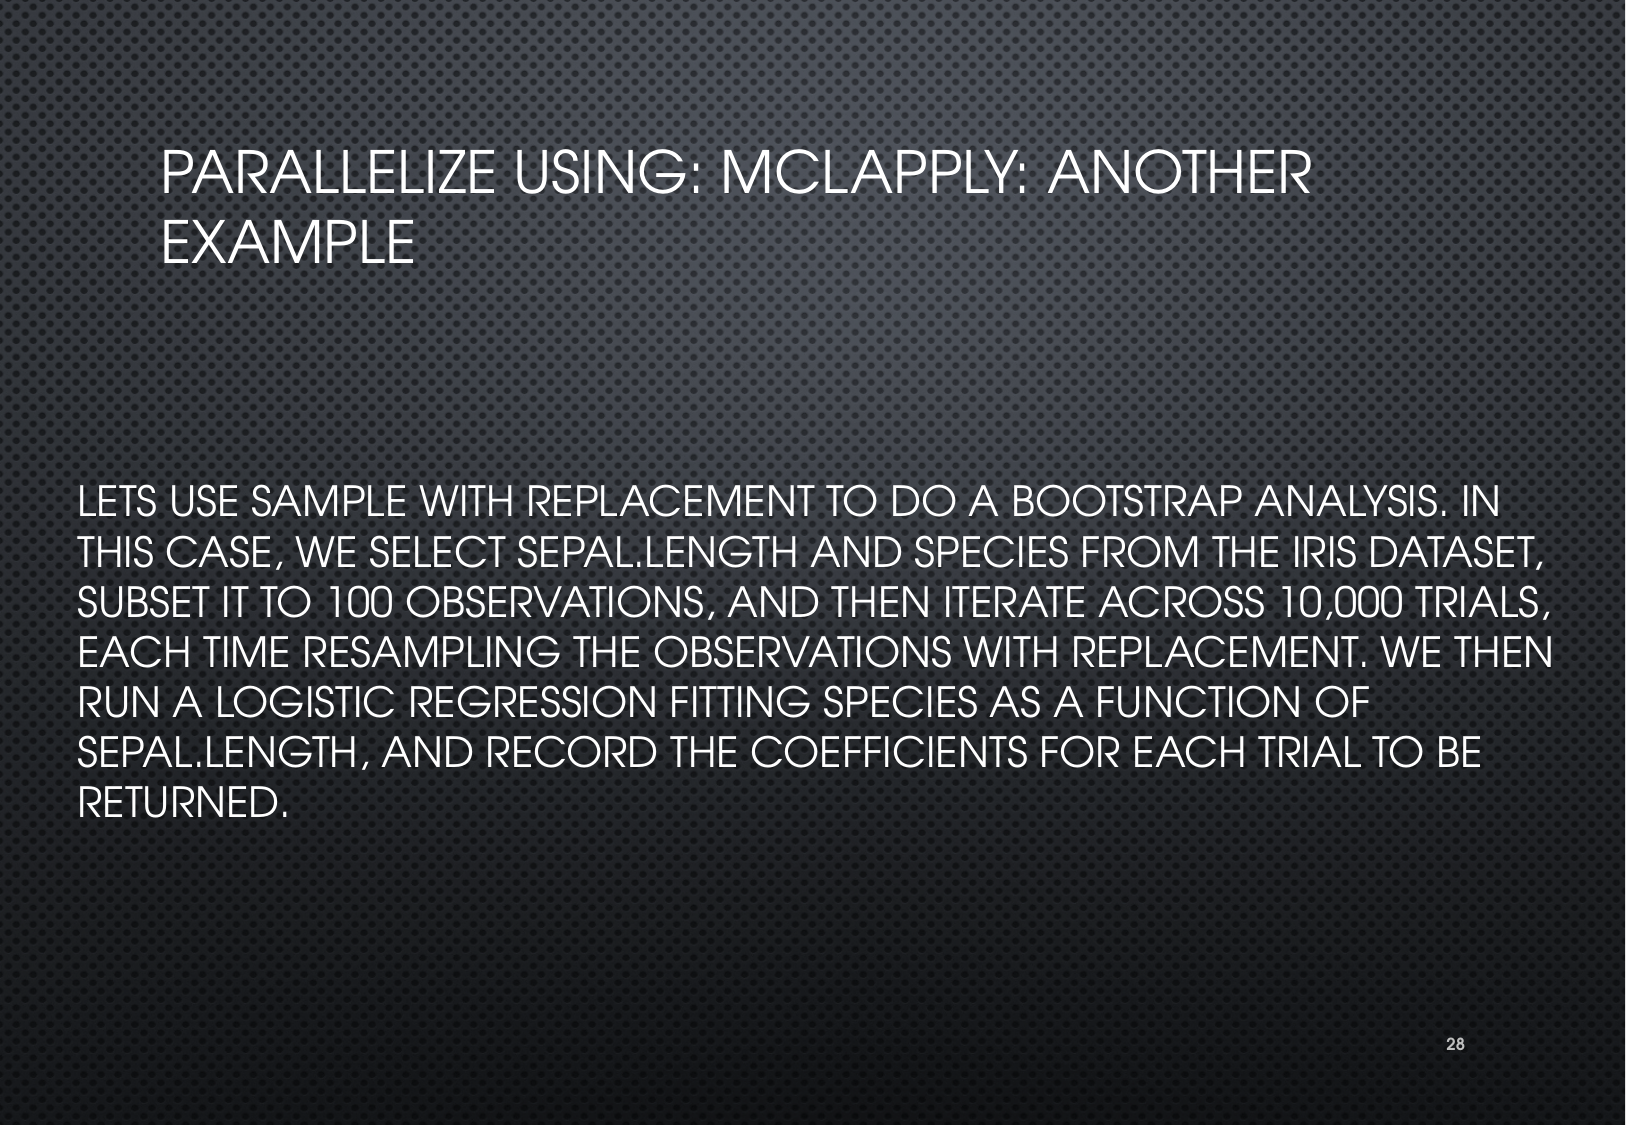

# Parallelize using: mclapply: another example
Lets use sample with replacement to do a bootstrap analysis. In this case, we select Sepal.Length and Species from the iris dataset, subset it to 100 observations, and then iterate across 10,000 trials, each time resampling the observations with replacement. We then run a logistic regression fitting species as a function of Sepal.length, and record the coefficients for each trial to be returned.
28